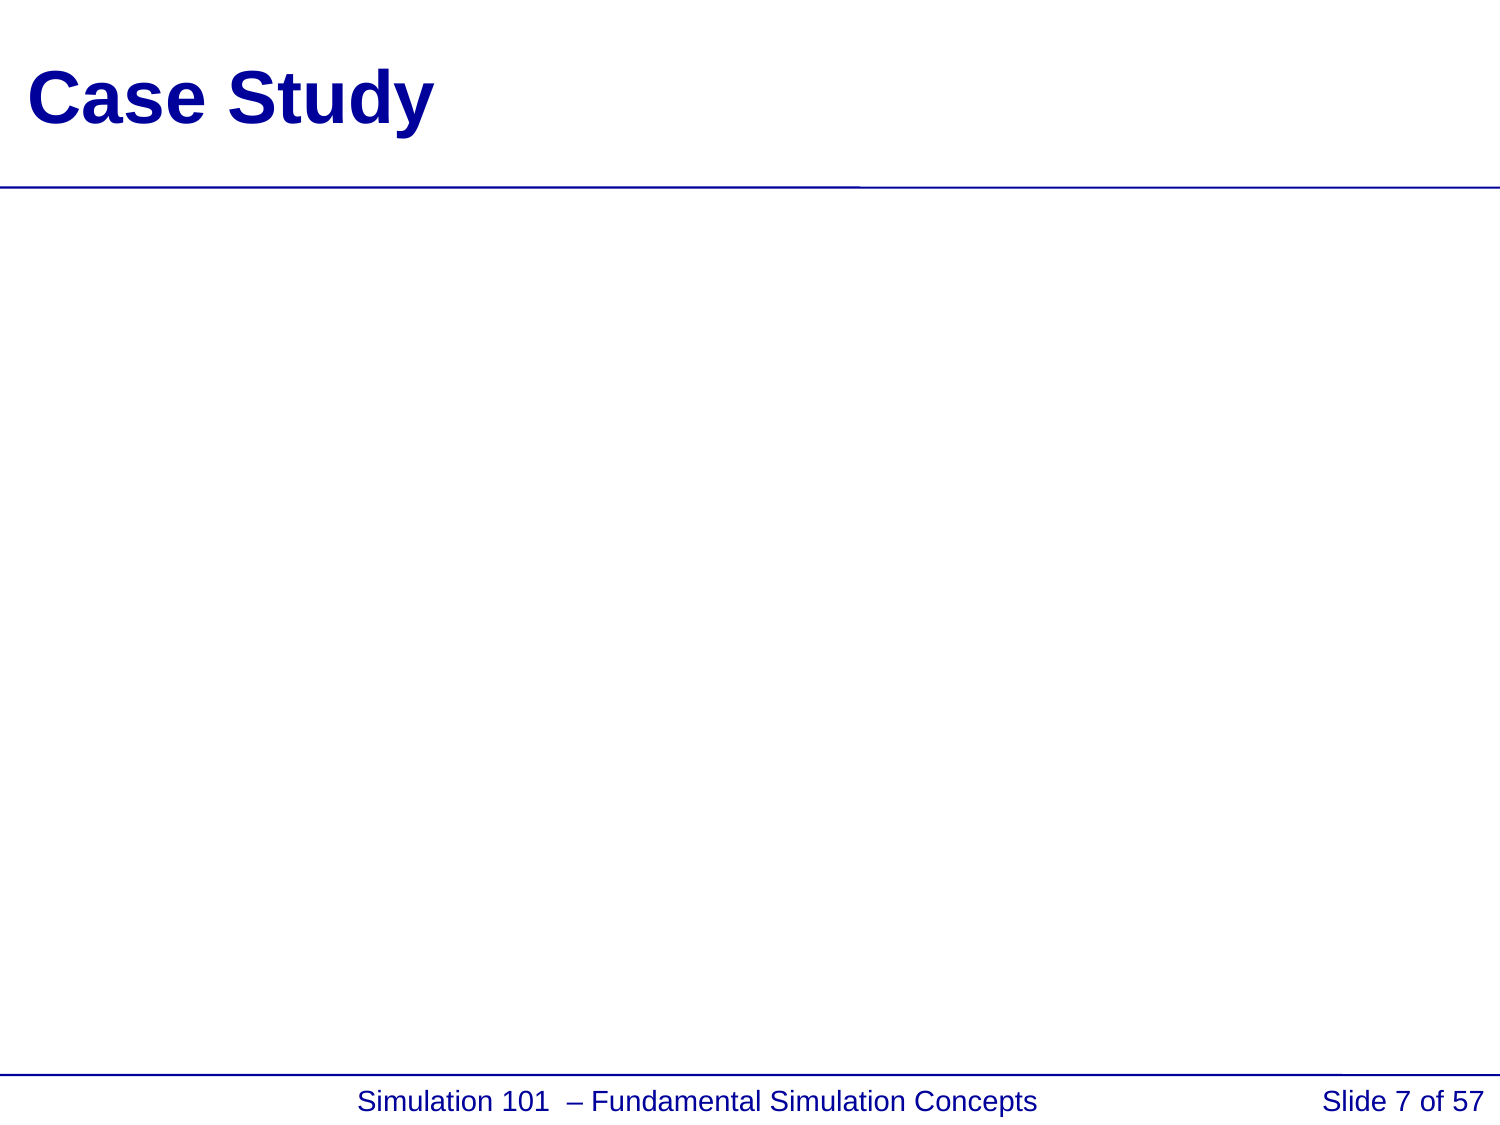

# Case Study

 Simulation 101  – Fundamental Simulation Concepts
Slide 7 of 57